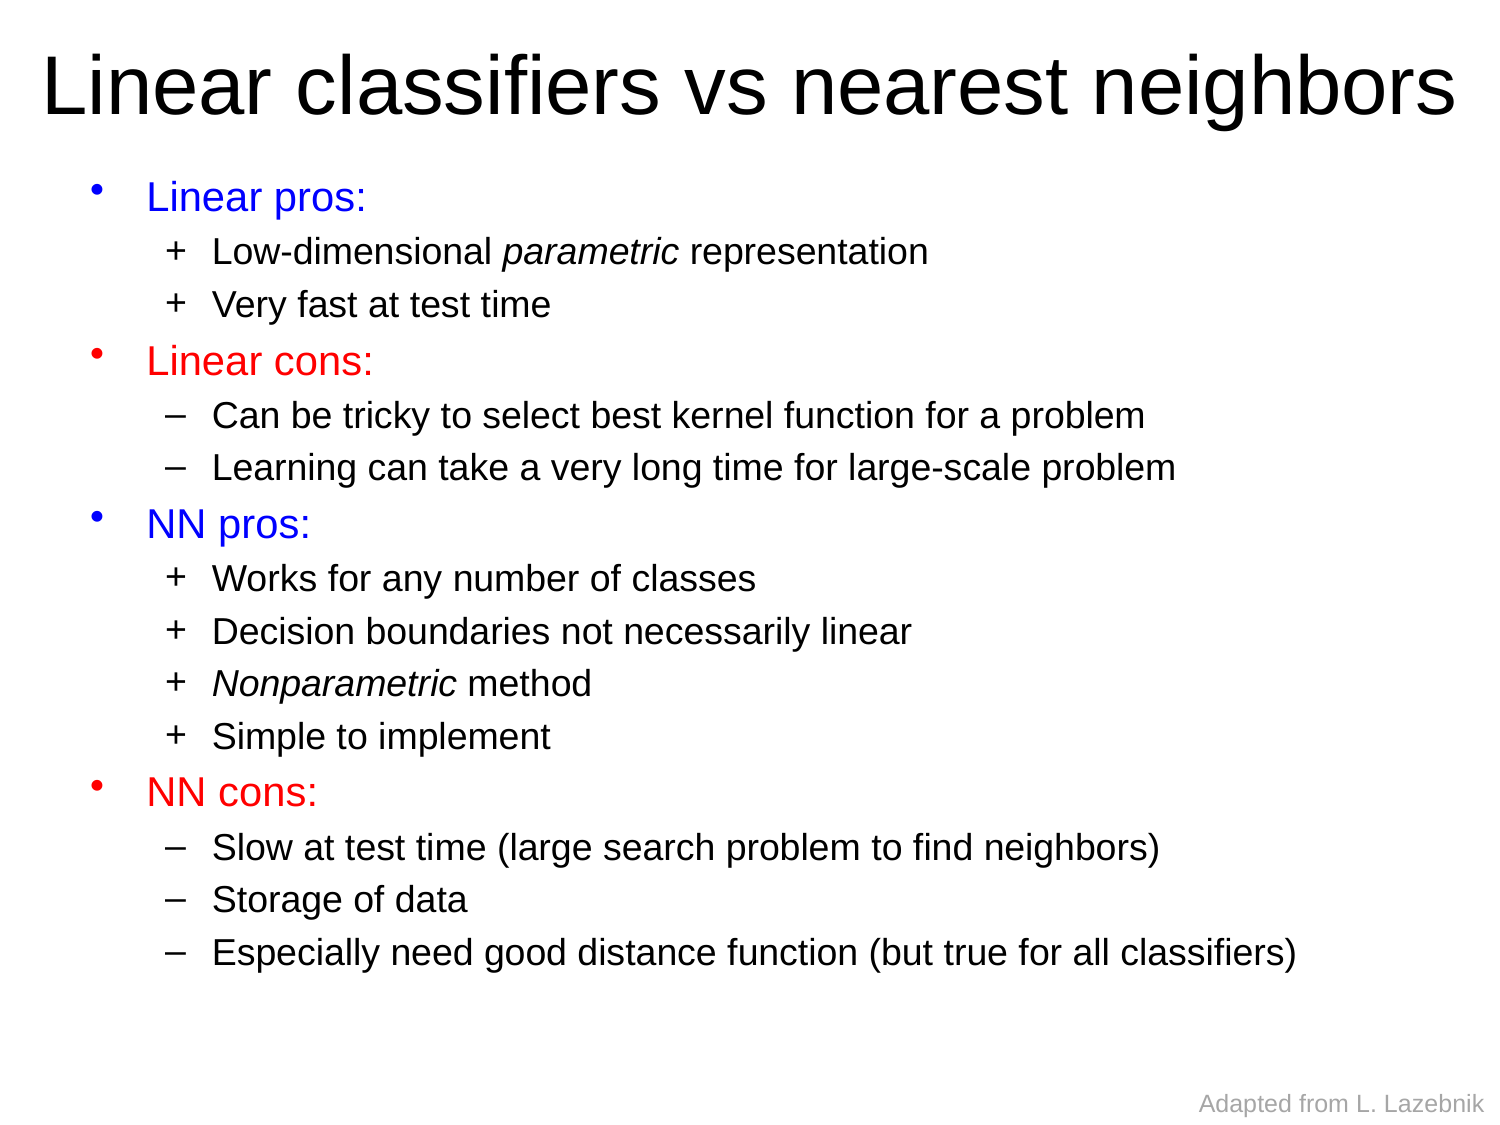

# Linear classifiers vs nearest neighbors
Linear pros:
Low-dimensional parametric representation
Very fast at test time
Linear cons:
Can be tricky to select best kernel function for a problem
Learning can take a very long time for large-scale problem
NN pros:
Works for any number of classes
Decision boundaries not necessarily linear
Nonparametric method
Simple to implement
NN cons:
Slow at test time (large search problem to find neighbors)
Storage of data
Especially need good distance function (but true for all classifiers)

Adapted from L. Lazebnik